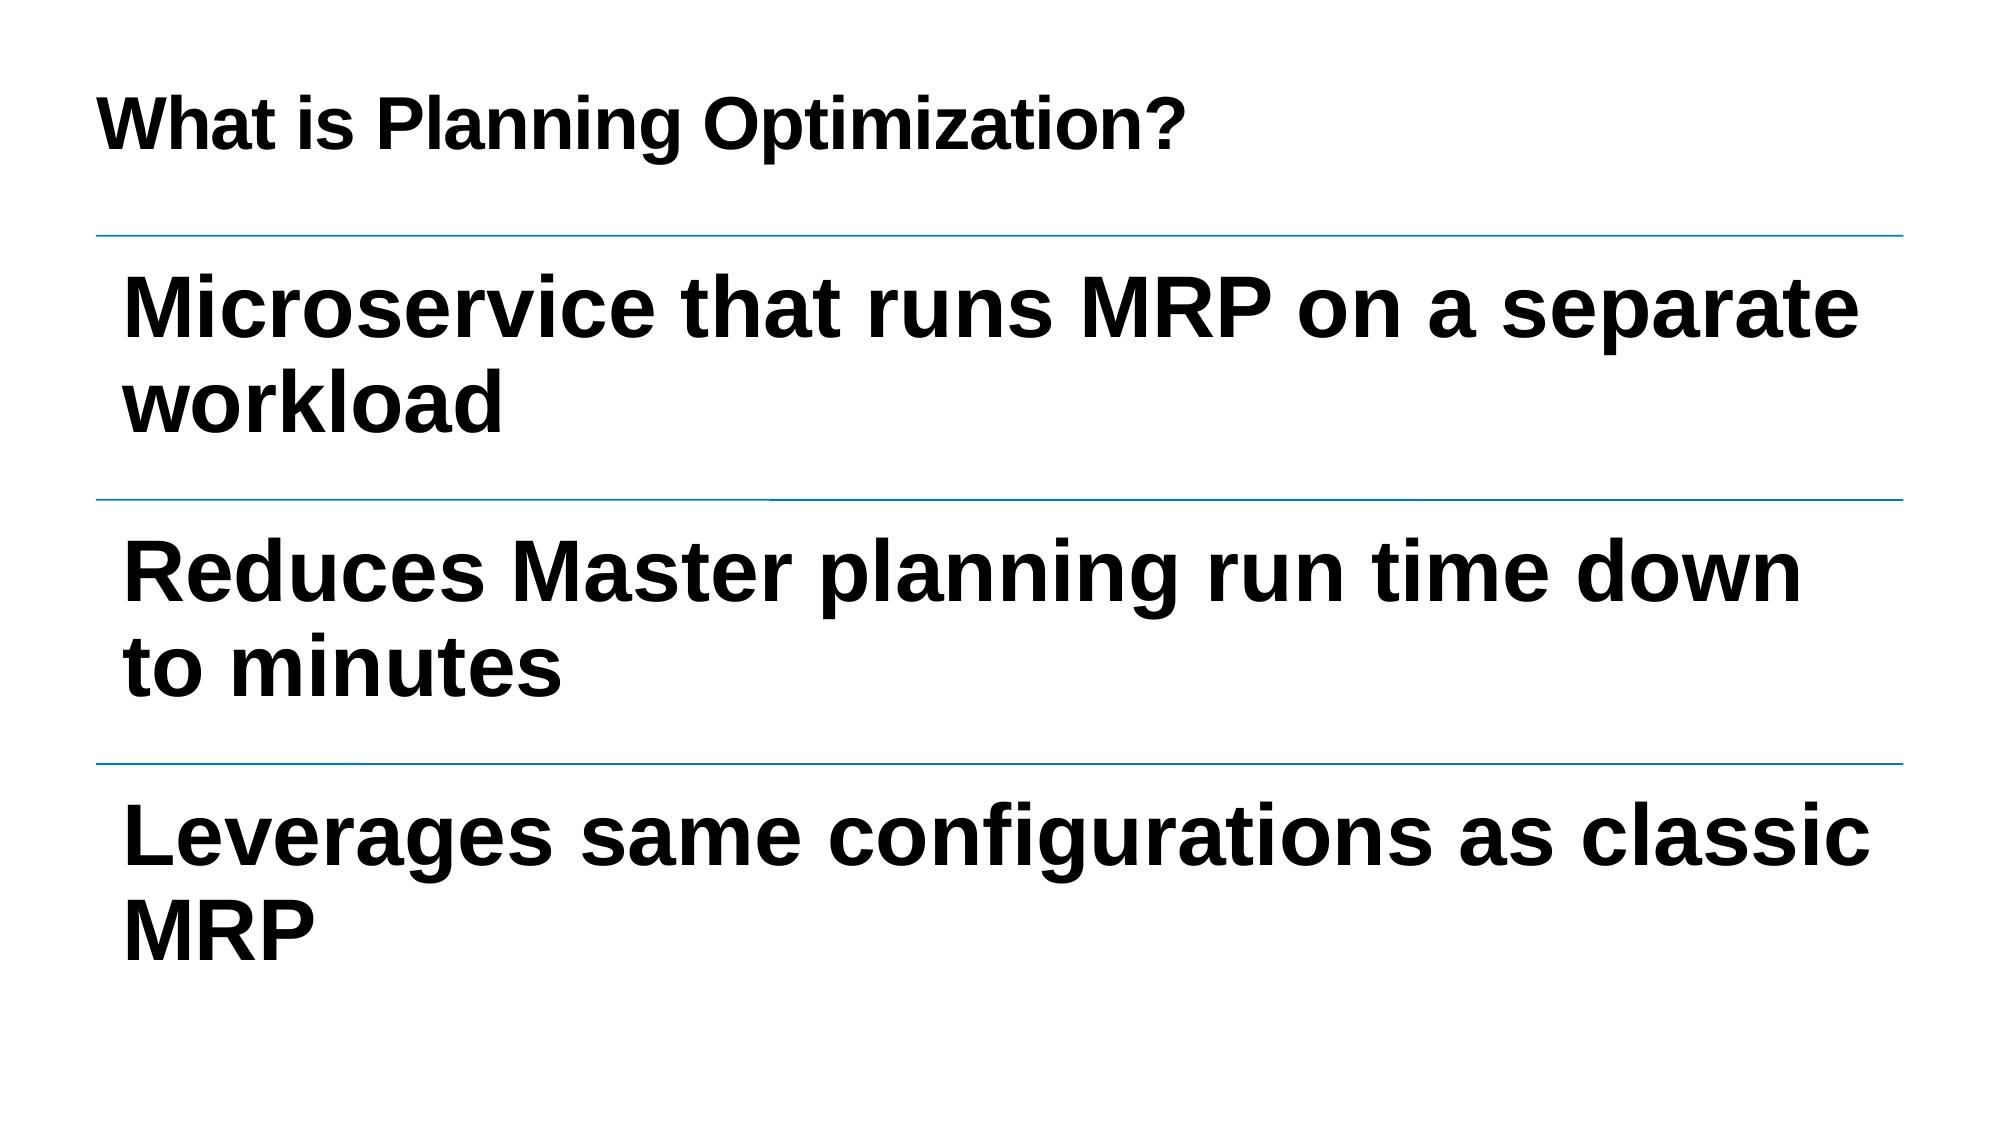

# What is Planning Optimization?
Microservice that runs MRP on a separate workload
Reduces Master planning run time down to minutes
Leverages same configurations as classic MRP